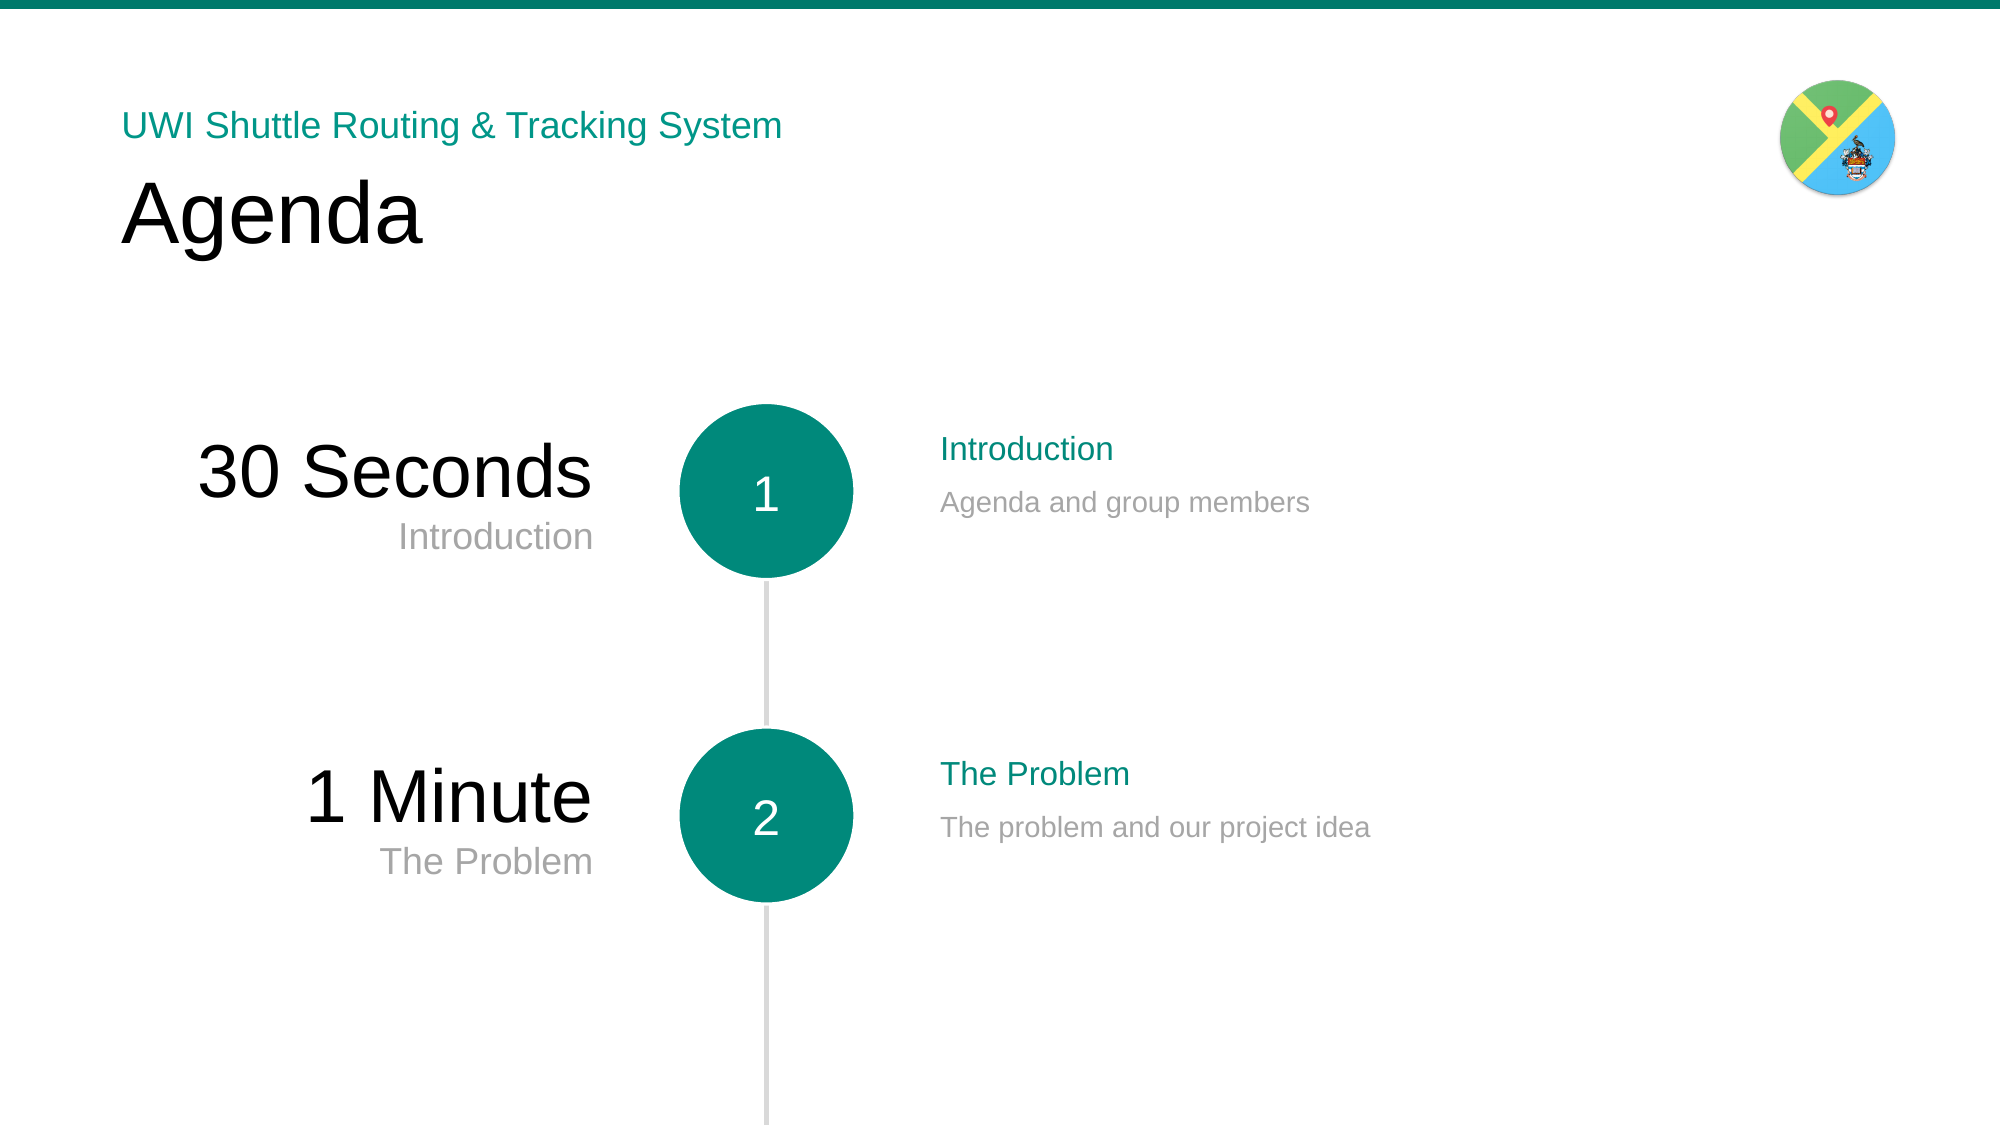

UWI Shuttle Routing & Tracking System

Agenda

1
30 Seconds
Introduction
Introduction
Agenda and group members

2
1 Minute
The Problem
The Problem
The problem and our project idea
2